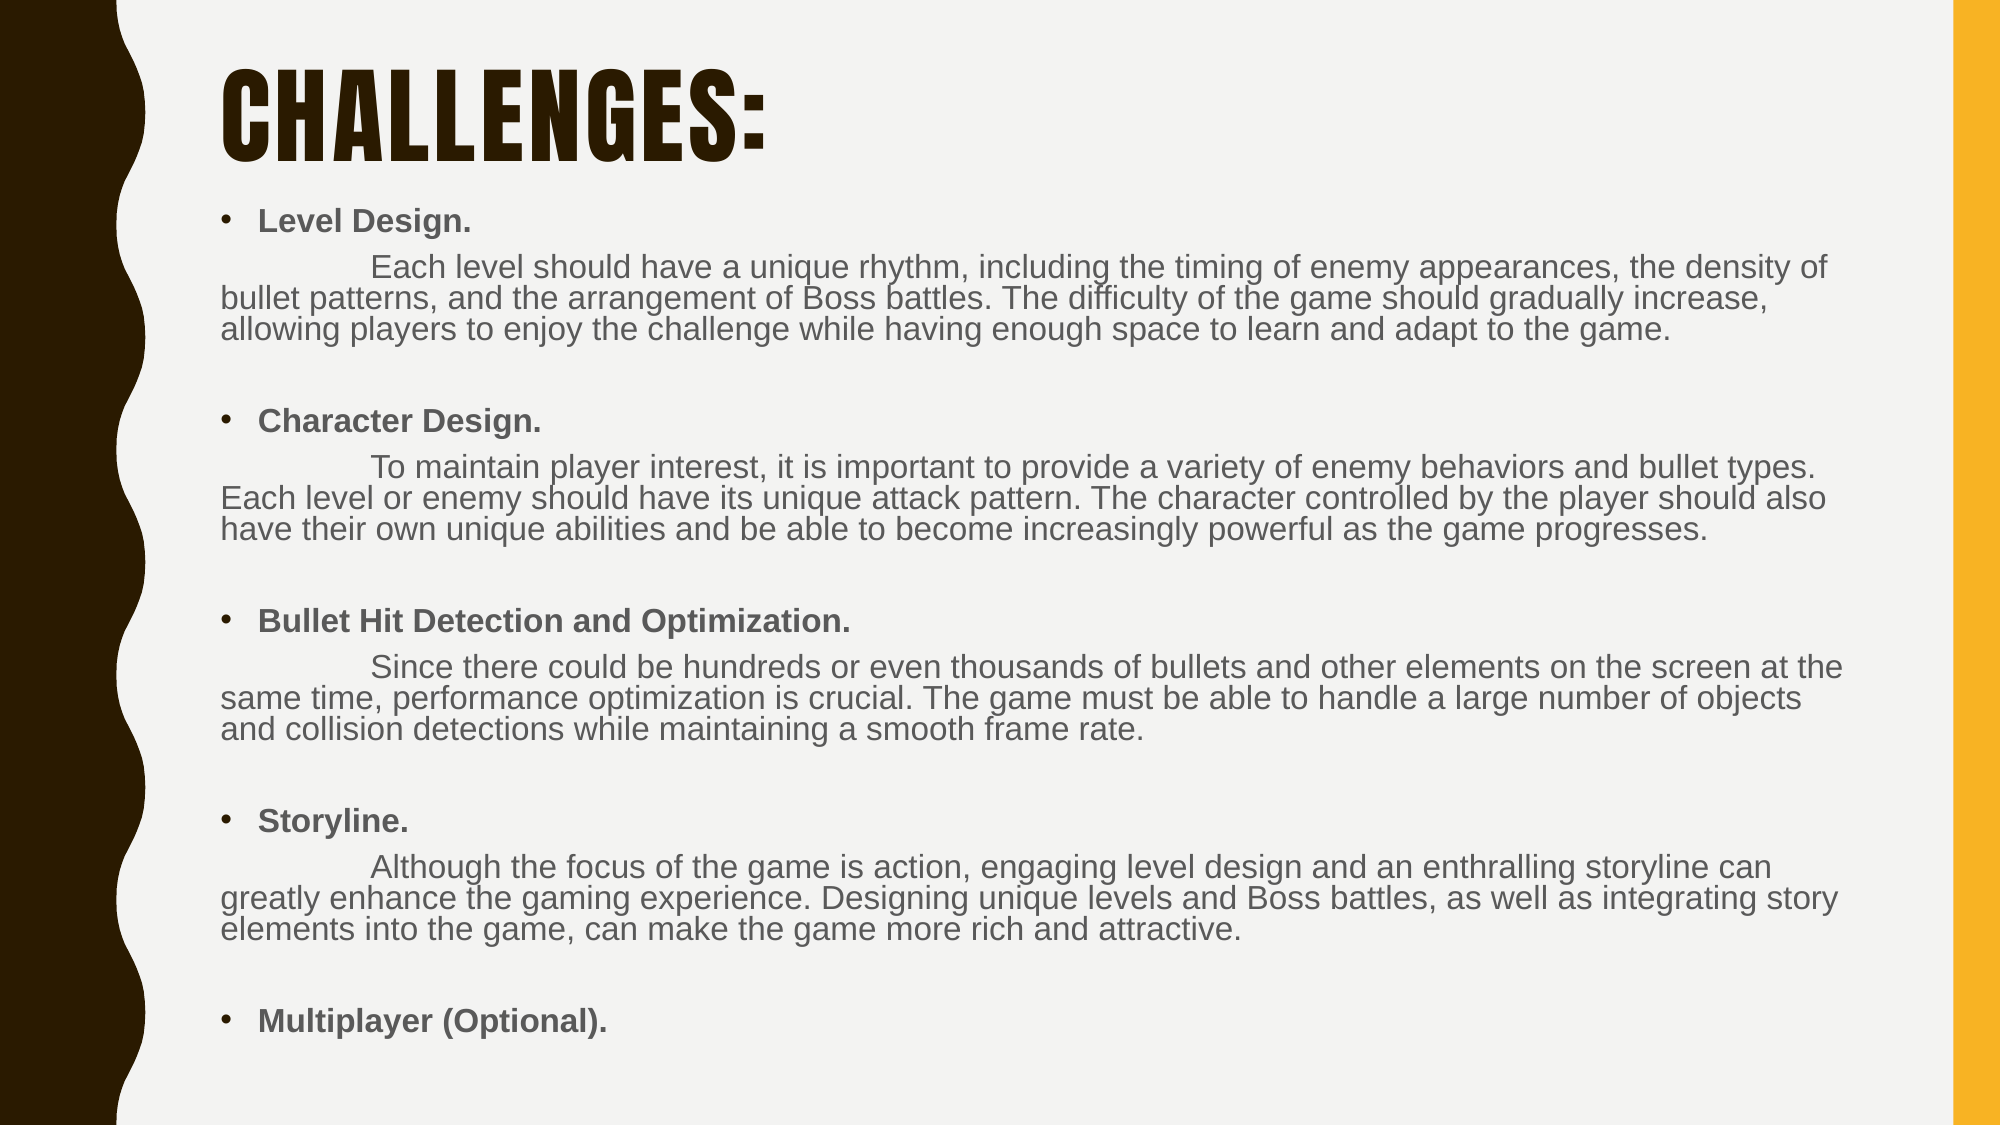

# Challenges:
Level Design.
	Each level should have a unique rhythm, including the timing of enemy appearances, the density of bullet patterns, and the arrangement of Boss battles. The difficulty of the game should gradually increase, allowing players to enjoy the challenge while having enough space to learn and adapt to the game.

Character Design.
	To maintain player interest, it is important to provide a variety of enemy behaviors and bullet types. Each level or enemy should have its unique attack pattern. The character controlled by the player should also have their own unique abilities and be able to become increasingly powerful as the game progresses.

Bullet Hit Detection and Optimization.
	Since there could be hundreds or even thousands of bullets and other elements on the screen at the same time, performance optimization is crucial. The game must be able to handle a large number of objects and collision detections while maintaining a smooth frame rate.

Storyline.
	Although the focus of the game is action, engaging level design and an enthralling storyline can greatly enhance the gaming experience. Designing unique levels and Boss battles, as well as integrating story elements into the game, can make the game more rich and attractive.

Multiplayer (Optional).